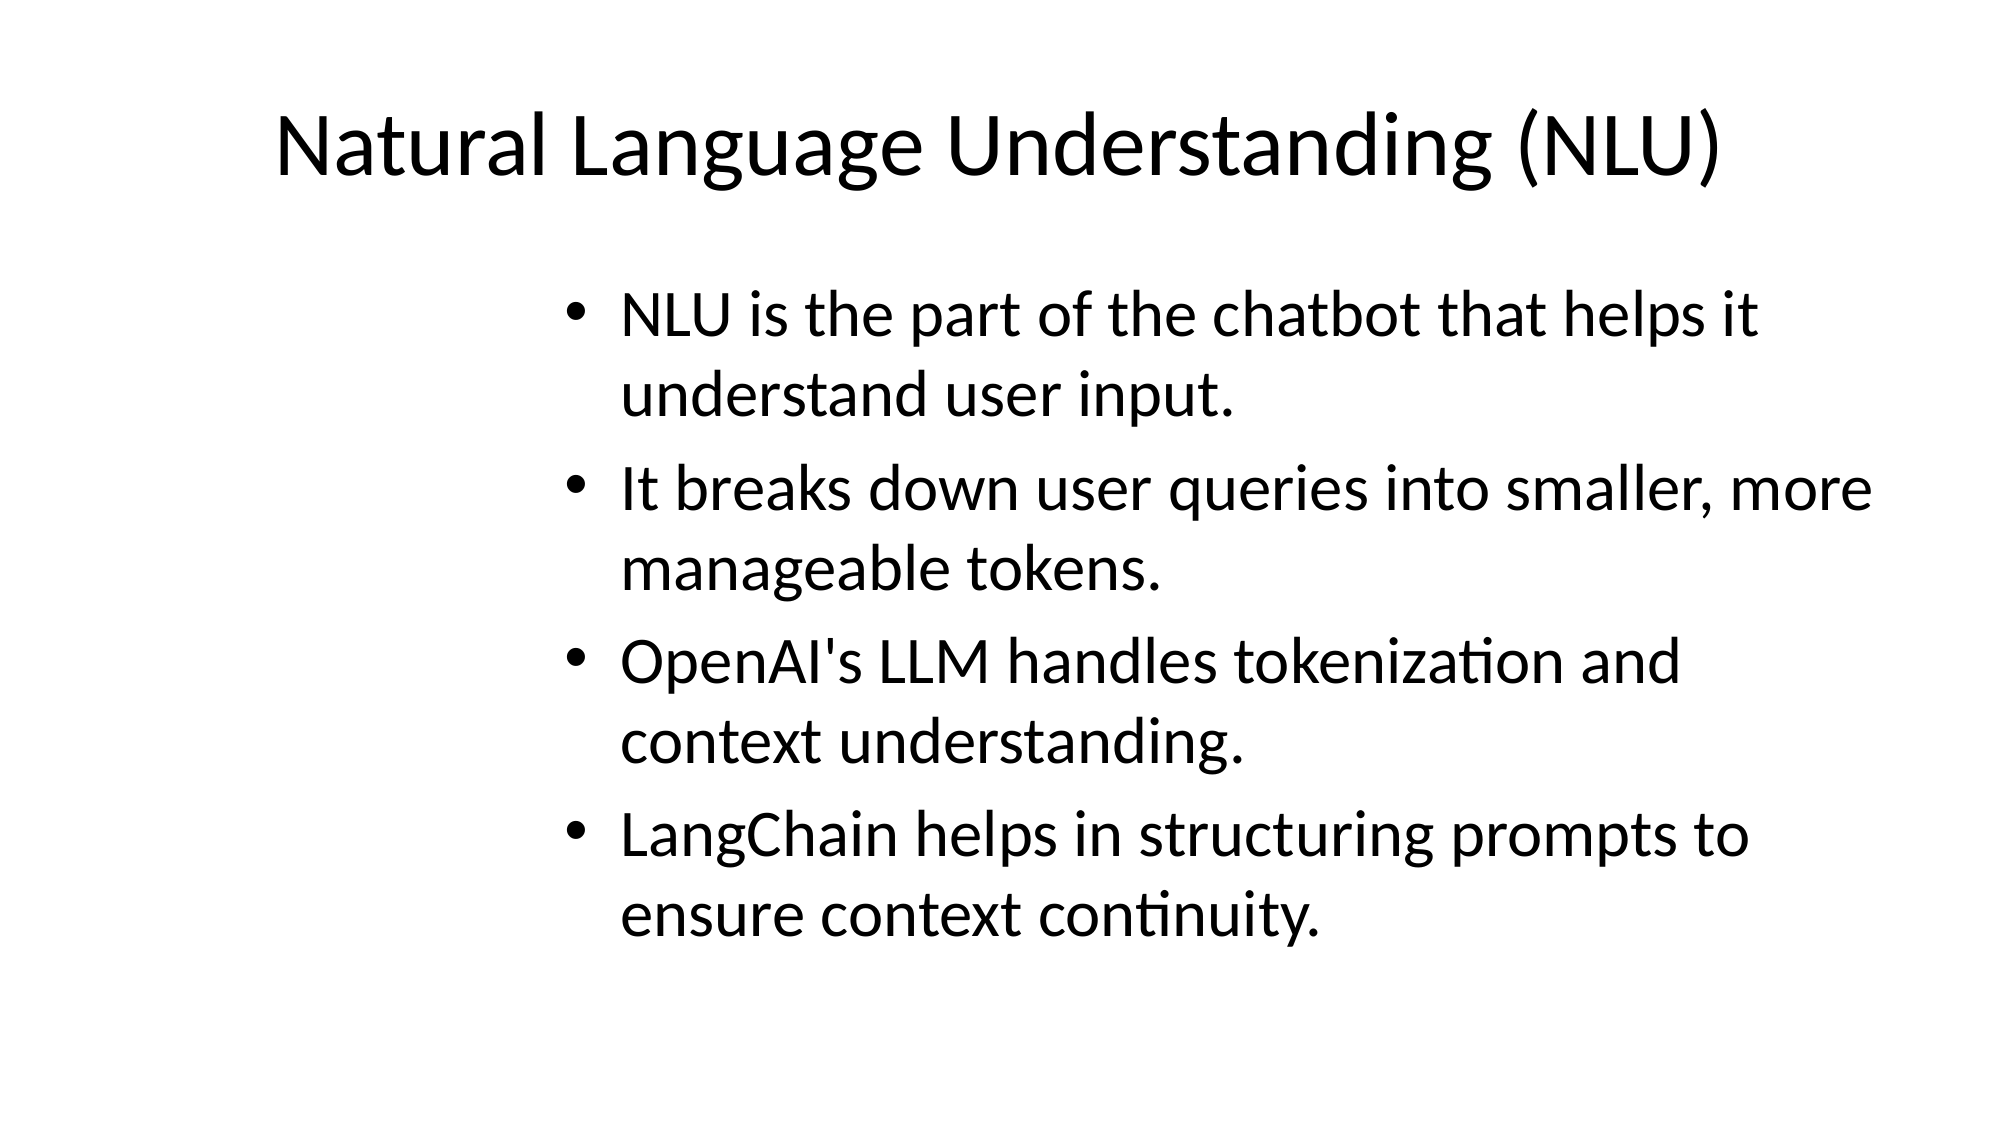

# Natural Language Understanding (NLU)
NLU is the part of the chatbot that helps it understand user input.
It breaks down user queries into smaller, more manageable tokens.
OpenAI's LLM handles tokenization and context understanding.
LangChain helps in structuring prompts to ensure context continuity.